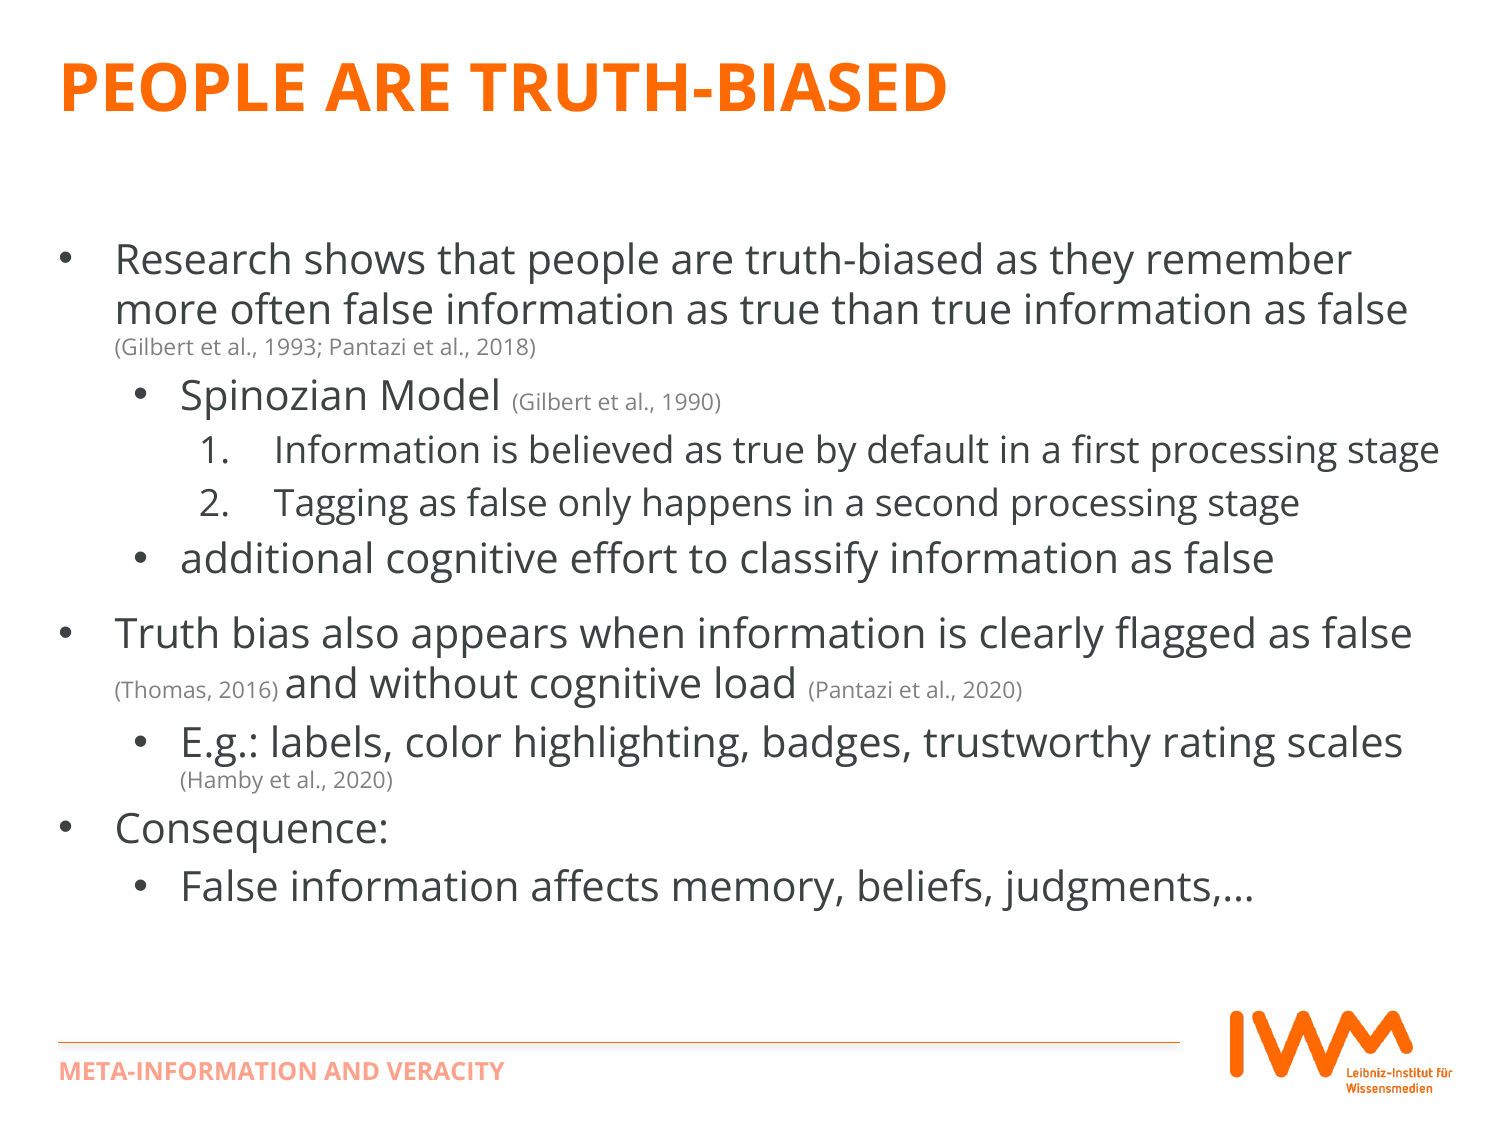

# People are Truth-biased
Research shows that people are truth-biased as they remember more often false information as true than true information as false (Gilbert et al., 1993; Pantazi et al., 2018)
Spinozian Model (Gilbert et al., 1990)
Information is believed as true by default in a first processing stage
Tagging as false only happens in a second processing stage
additional cognitive effort to classify information as false
Truth bias also appears when information is clearly flagged as false (Thomas, 2016) and without cognitive load (Pantazi et al., 2020)
E.g.: labels, color highlighting, badges, trustworthy rating scales (Hamby et al., 2020)
Consequence:
False information affects memory, beliefs, judgments,…
Meta-Information and Veracity